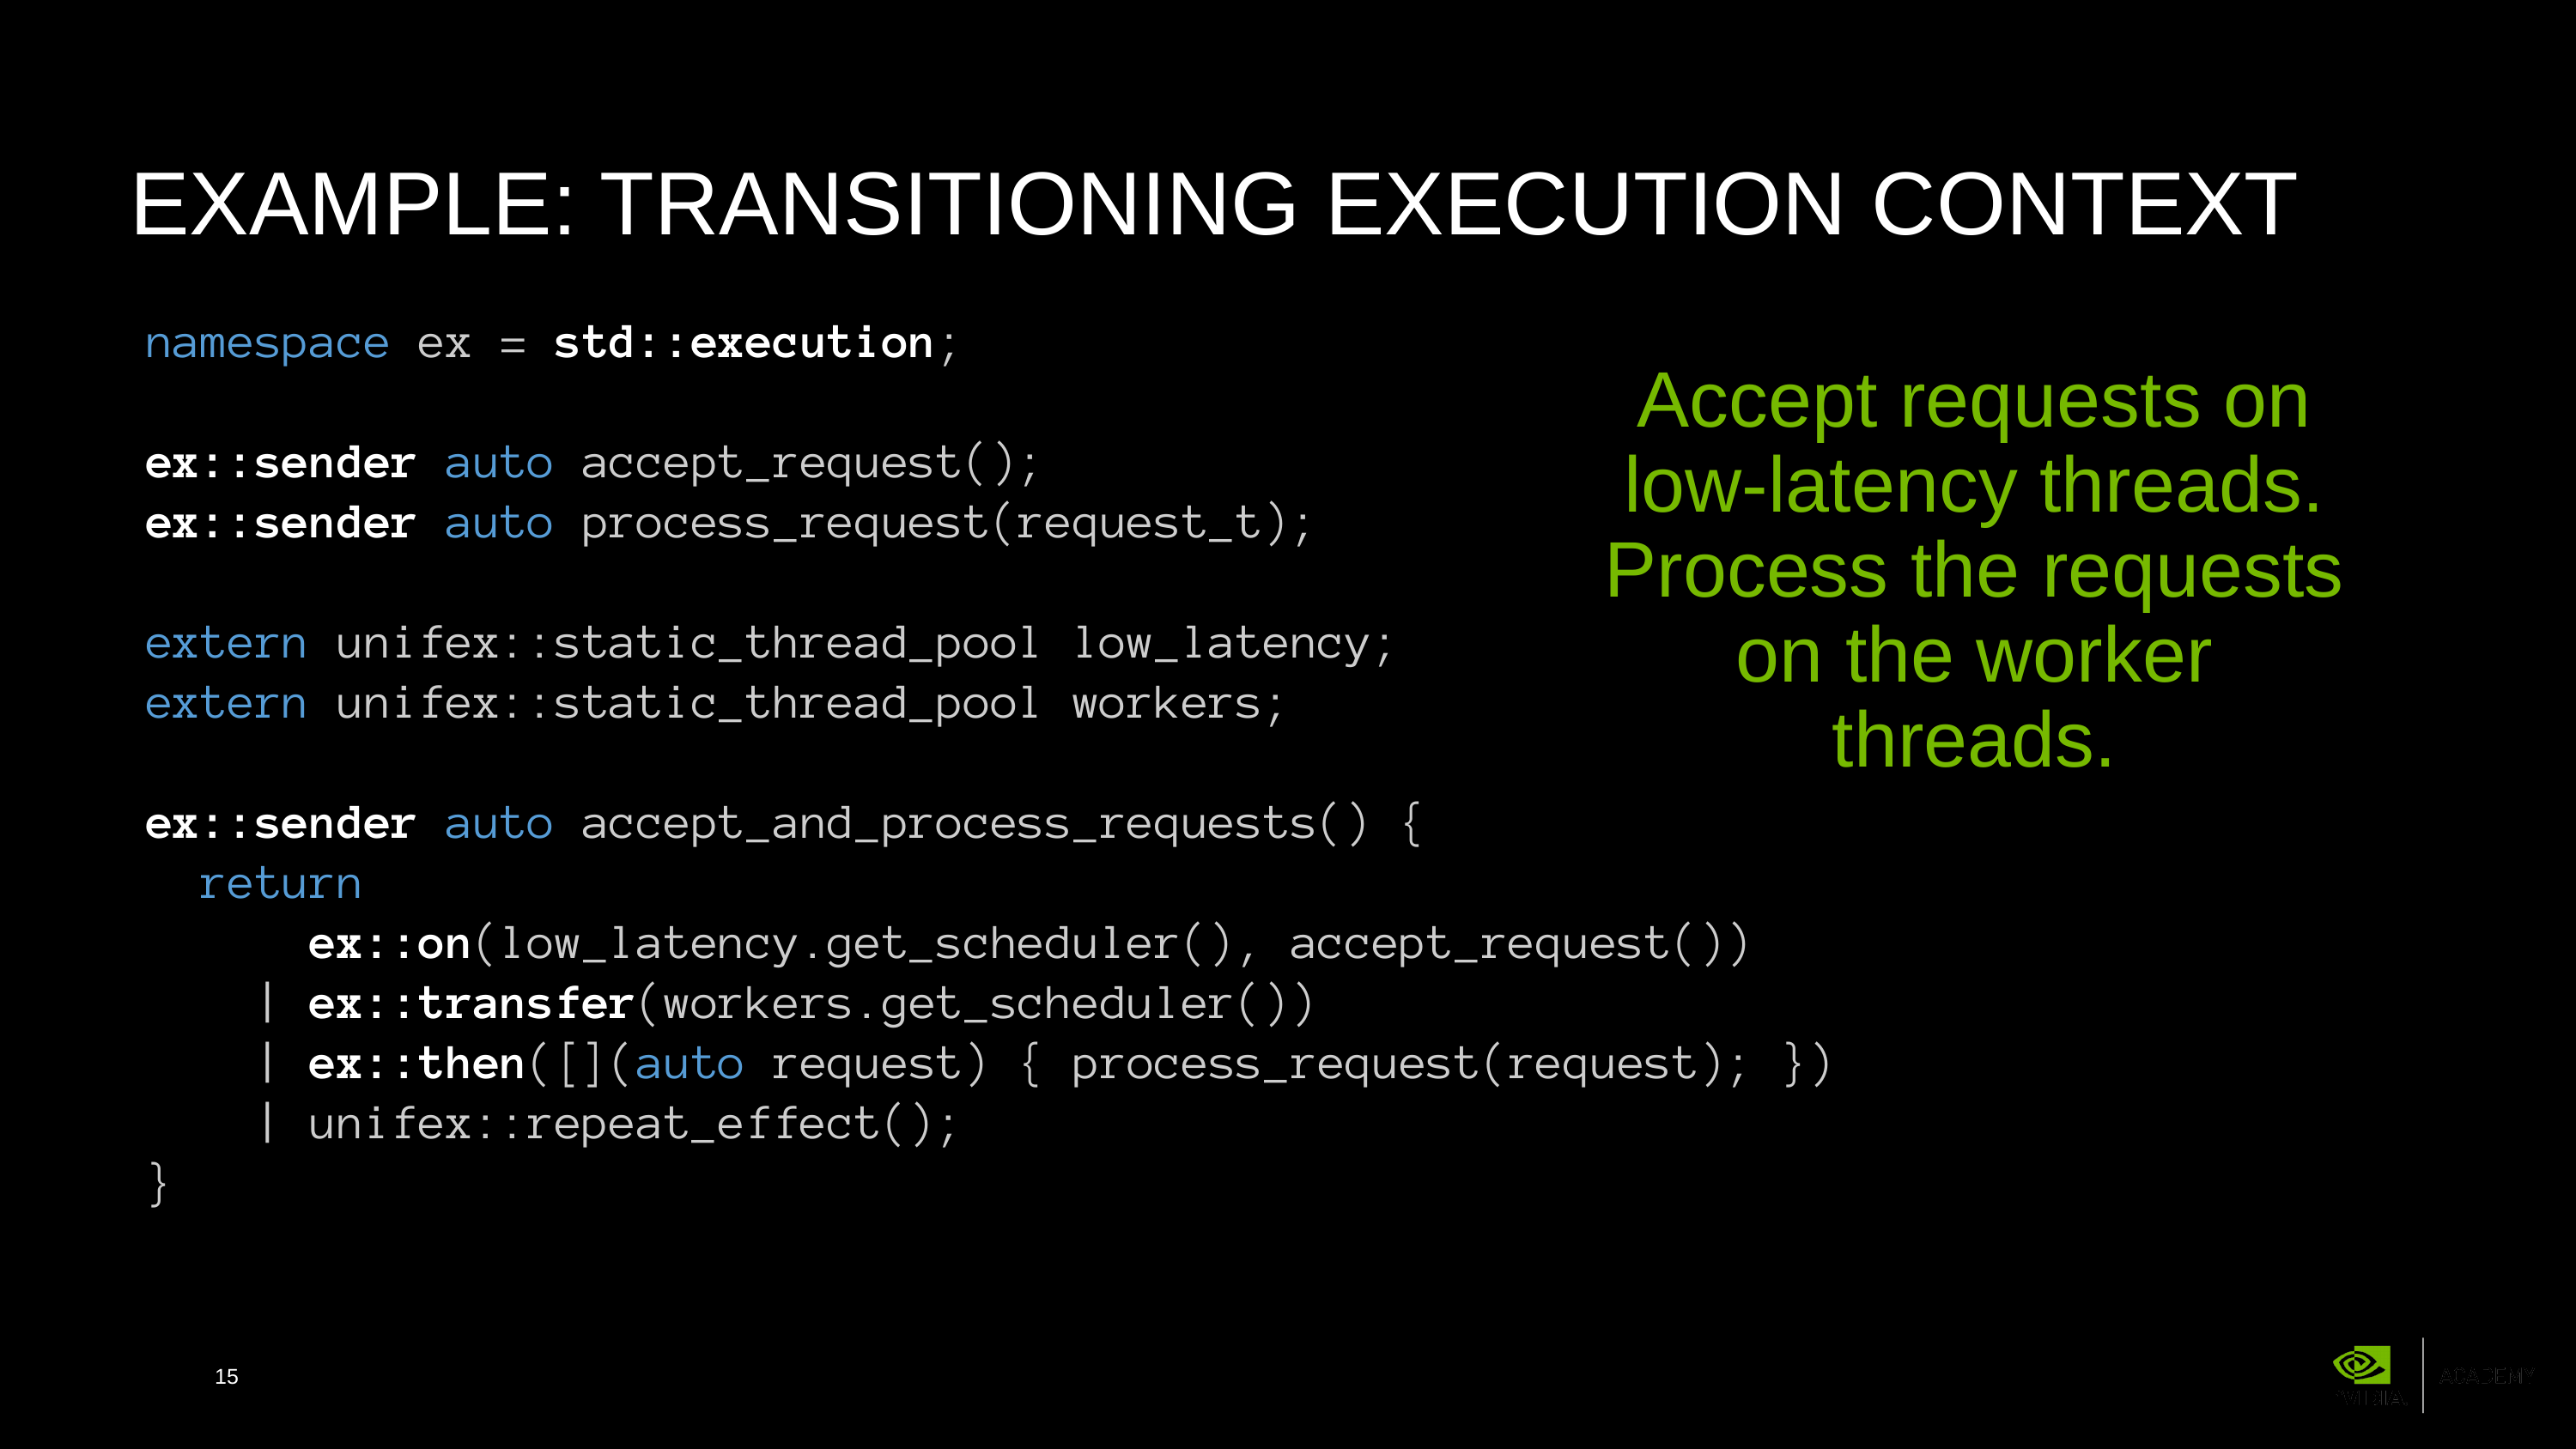

# Example: transitioning execution context
namespace ex = std::execution;

ex::sender auto accept_request();
ex::sender auto process_request(request_t);

extern unifex::static_thread_pool low_latency;
extern unifex::static_thread_pool workers;

ex::sender auto accept_and_process_requests() {
  return
      ex::on(low_latency.get_scheduler(), accept_request())
    | ex::transfer(workers.get_scheduler())
    | ex::then([](auto request) { process_request(request); })
    | unifex::repeat_effect();
}

Accept requests on low-latency threads. Process the requests on the worker threads.
15